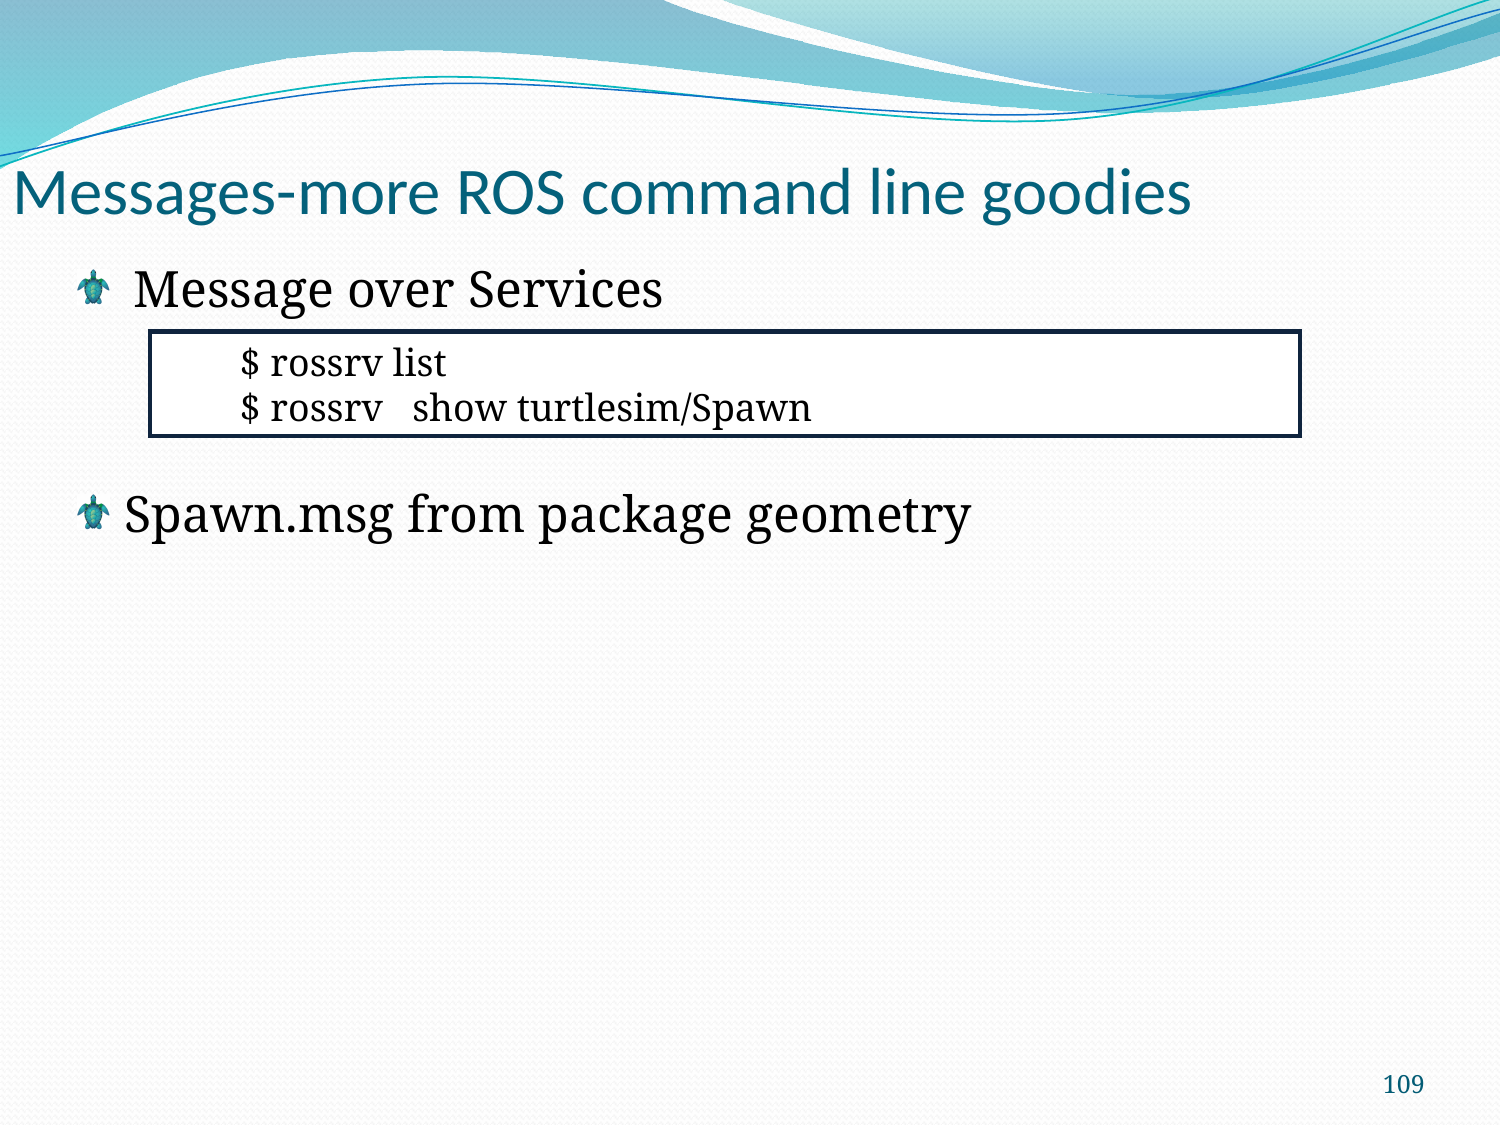

# Messages-more ROS command line goodies
Message over Services

Spawn.msg from package geometry

$ rossrv list
$ rossrv   show turtlesim/Spawn
109